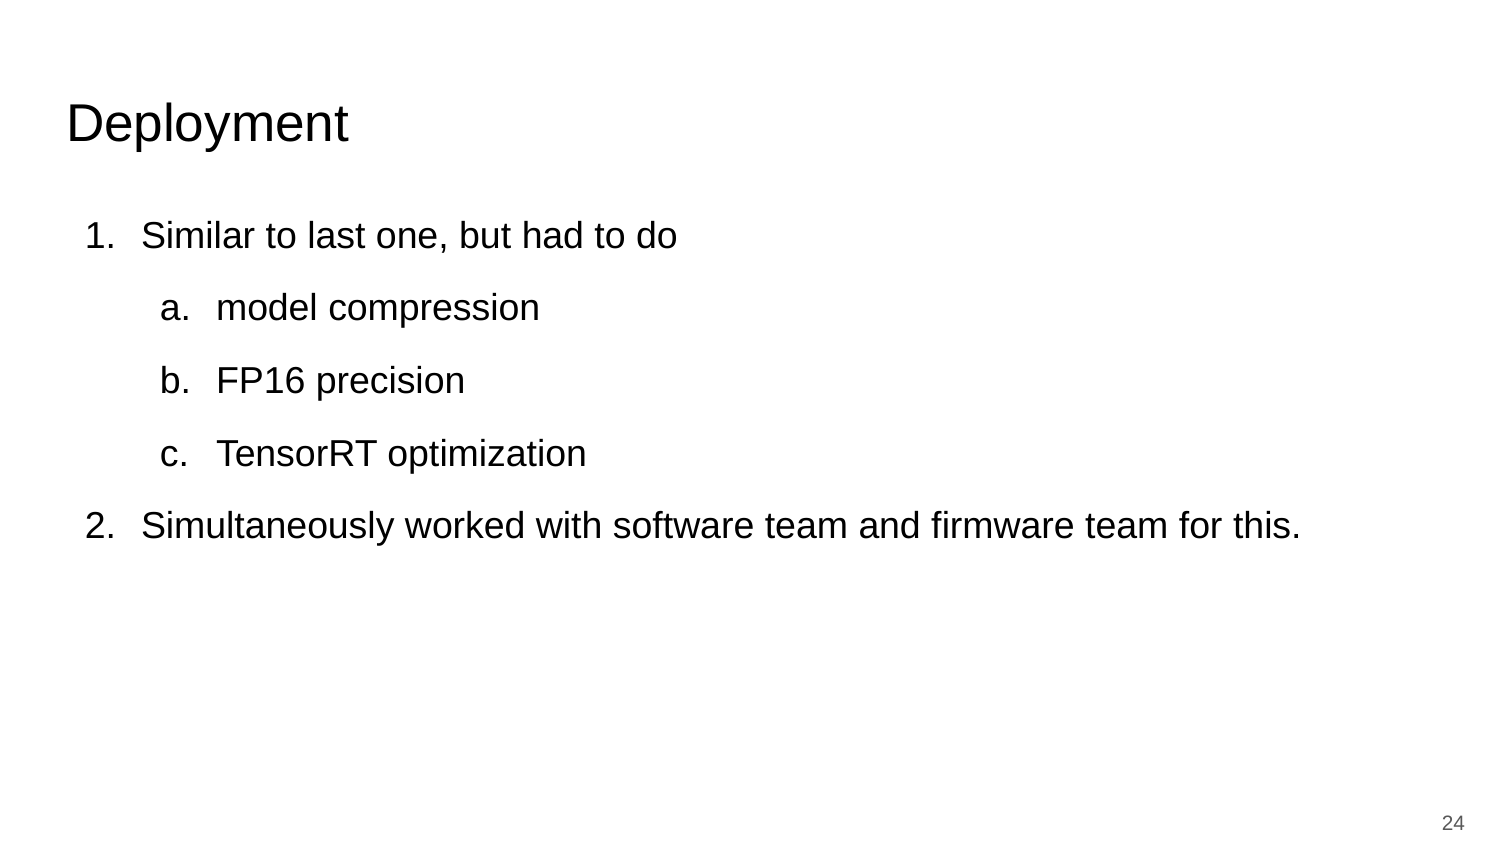

# Deployment
Similar to last one, but had to do
model compression
FP16 precision
TensorRT optimization
Simultaneously worked with software team and firmware team for this.
24